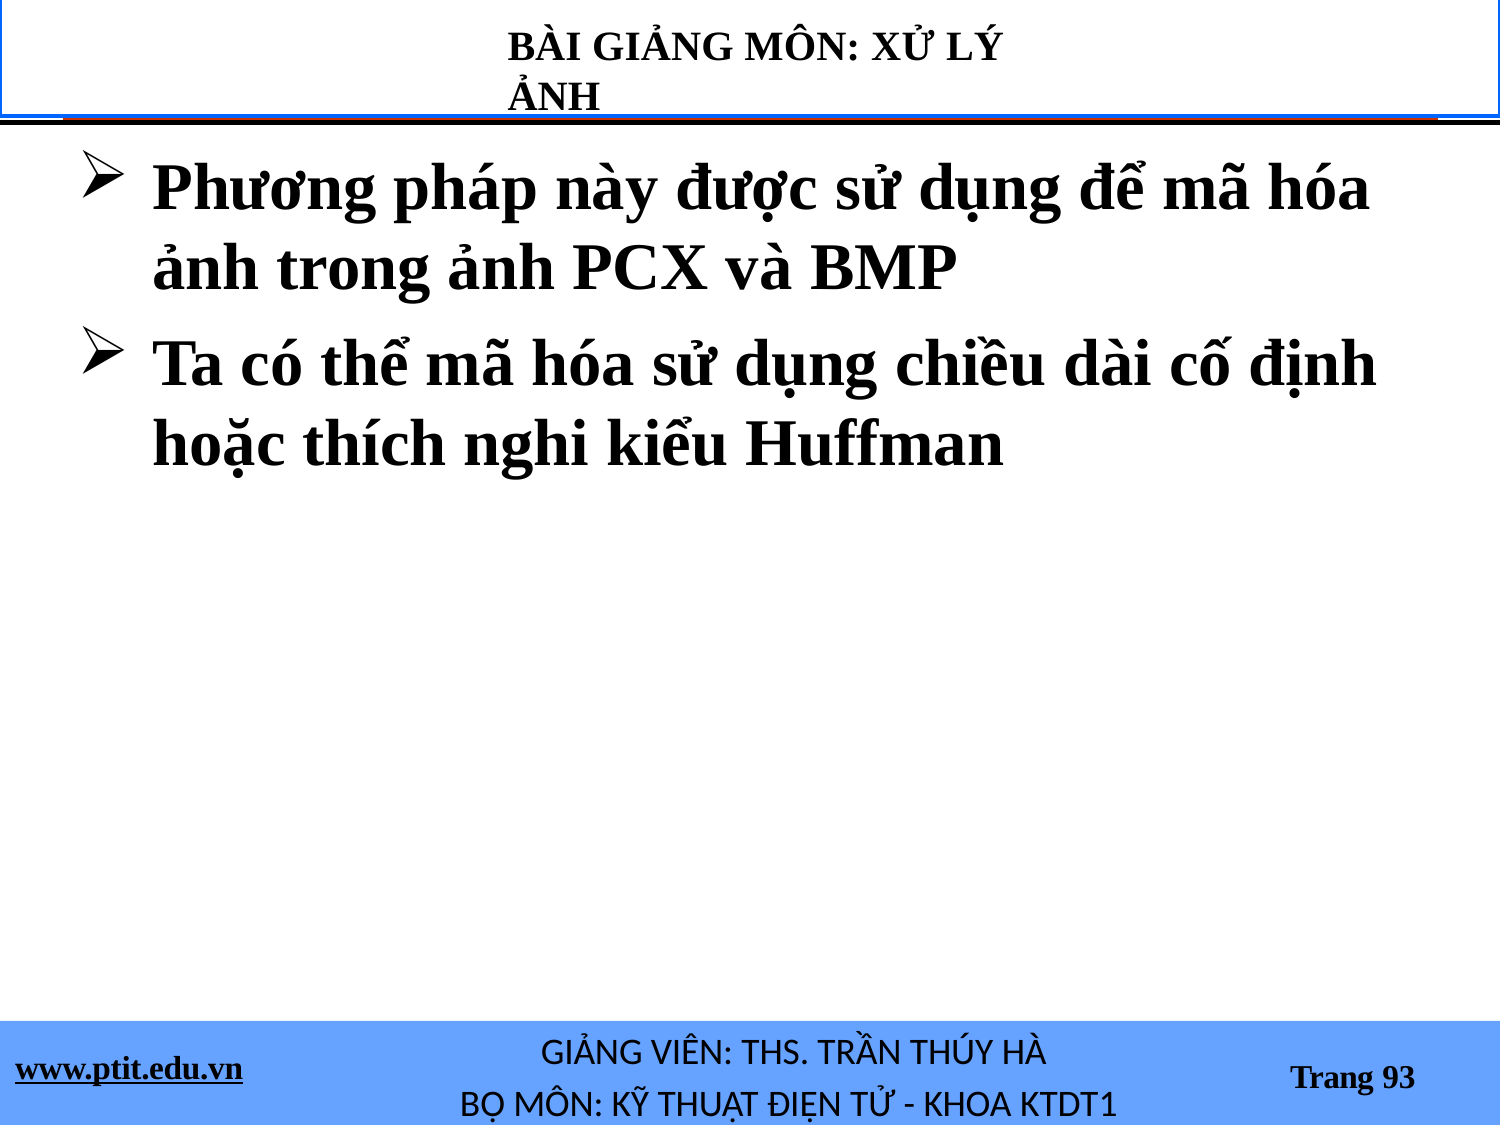

# BÀI GIẢNG MÔN: XỬ LÝ ẢNH
Phương pháp này được sử dụng để mã hóa  ảnh trong ảnh PCX và BMP
Ta có thể mã hóa sử dụng chiều dài cố định  hoặc thích nghi kiểu Huffman

GIẢNG VIÊN: THS. TRẦN THÚY HÀ
BỘ MÔN: KỸ THUẬT ĐIỆN TỬ - KHOA KTDT1
www.ptit.edu.vn
Trang 93